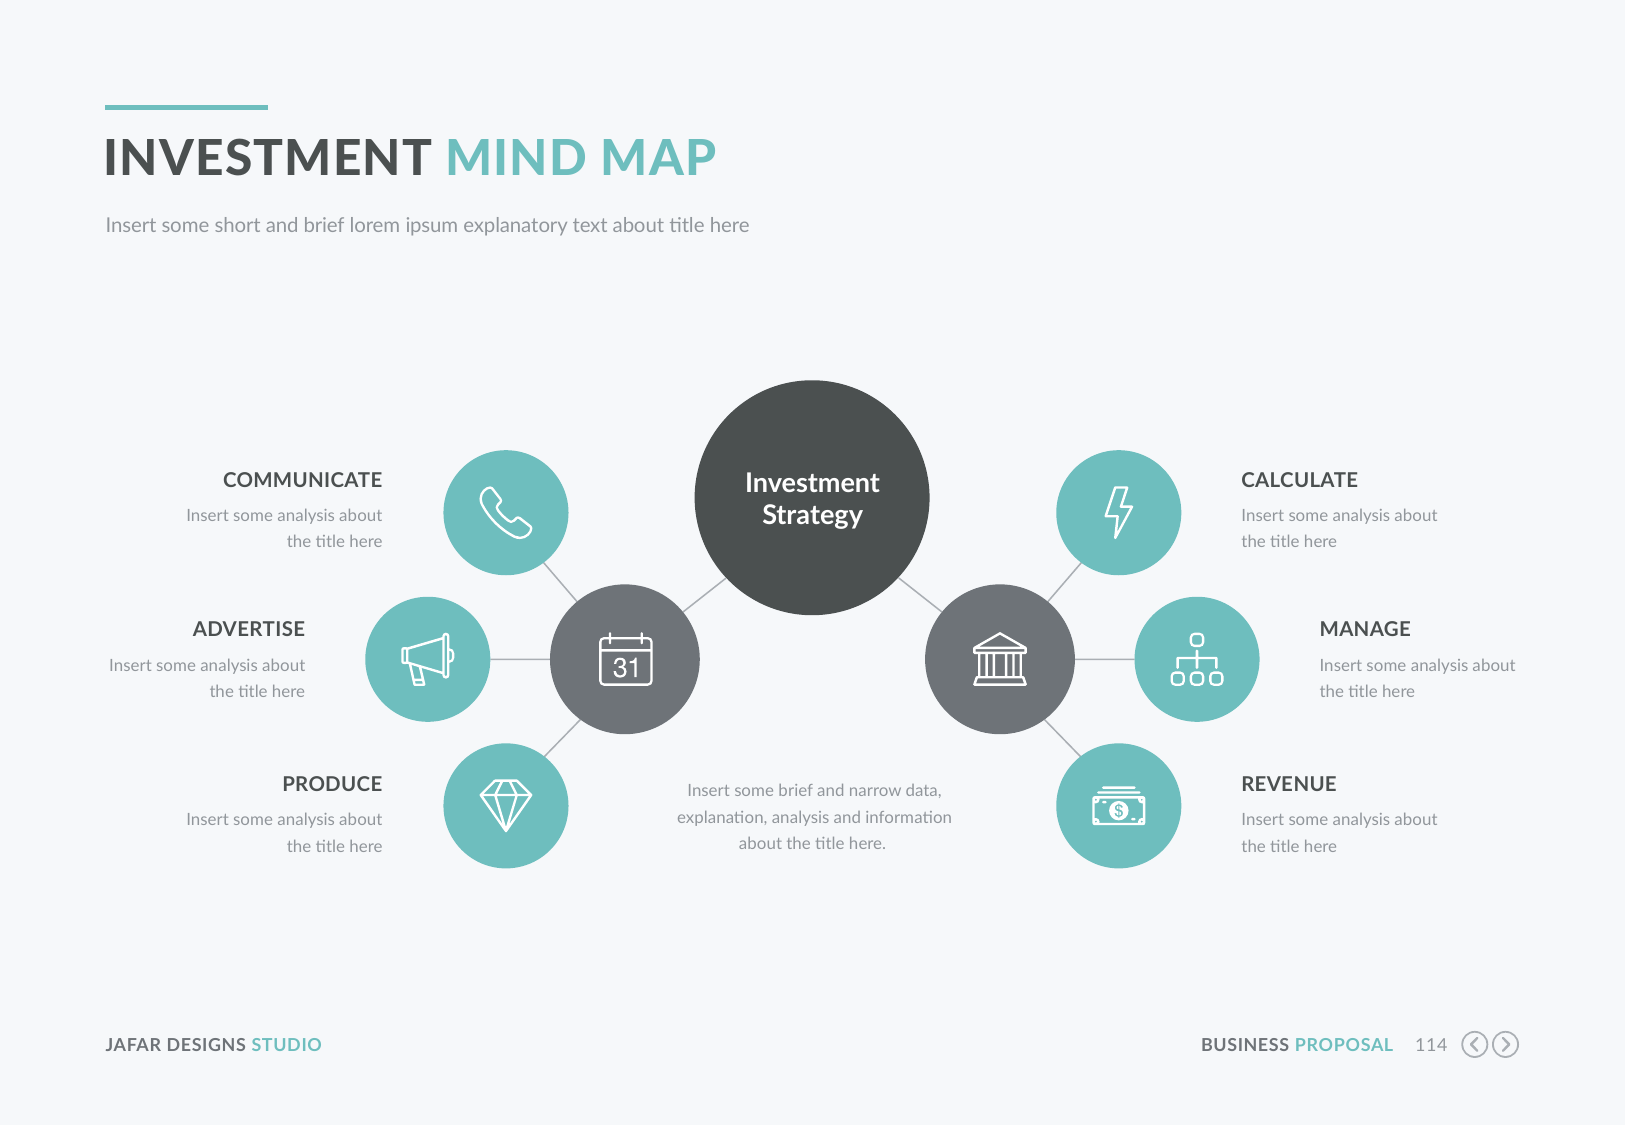

Investment mind map
Insert some short and brief lorem ipsum explanatory text about title here

Investment
Strategy
communicate
Insert some analysis about the title here
calculate
Insert some analysis about the title here

advertise
Insert some analysis about the title here
manage
Insert some analysis about the title here

produce
Insert some analysis about the title here
revenue
Insert some analysis about the title here
Insert some brief and narrow data, explanation, analysis and information about the title here.